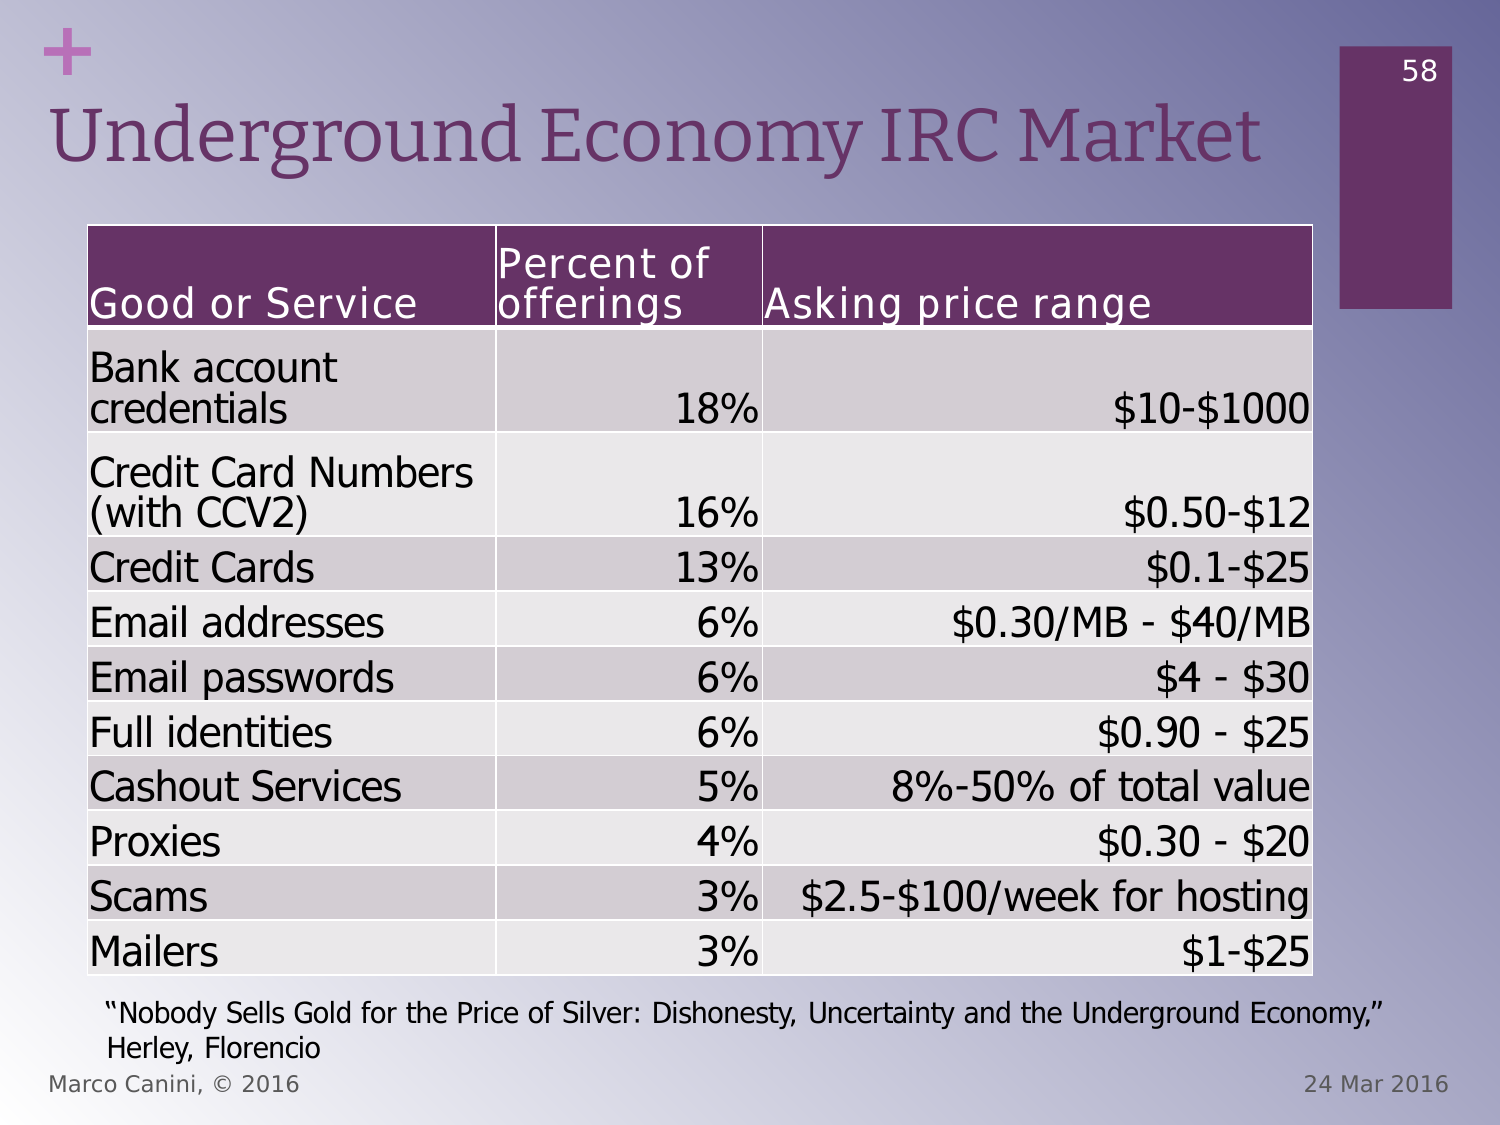

58
# Underground Economy IRC Market
| Good or Service | Percent of offerings | Asking price range |
| --- | --- | --- |
| Bank account credentials | 18% | $10-$1000 |
| Credit Card Numbers (with CCV2) | 16% | $0.50-$12 |
| Credit Cards | 13% | $0.1-$25 |
| Email addresses | 6% | $0.30/MB - $40/MB |
| Email passwords | 6% | $4 - $30 |
| Full identities | 6% | $0.90 - $25 |
| Cashout Services | 5% | 8%-50% of total value |
| Proxies | 4% | $0.30 - $20 |
| Scams | 3% | $2.5-$100/week for hosting |
| Mailers | 3% | $1-$25 |
“Nobody Sells Gold for the Price of Silver: Dishonesty, Uncertainty and the Underground Economy,”
Herley, Florencio
Marco Canini, © 2016
24 Mar 2016